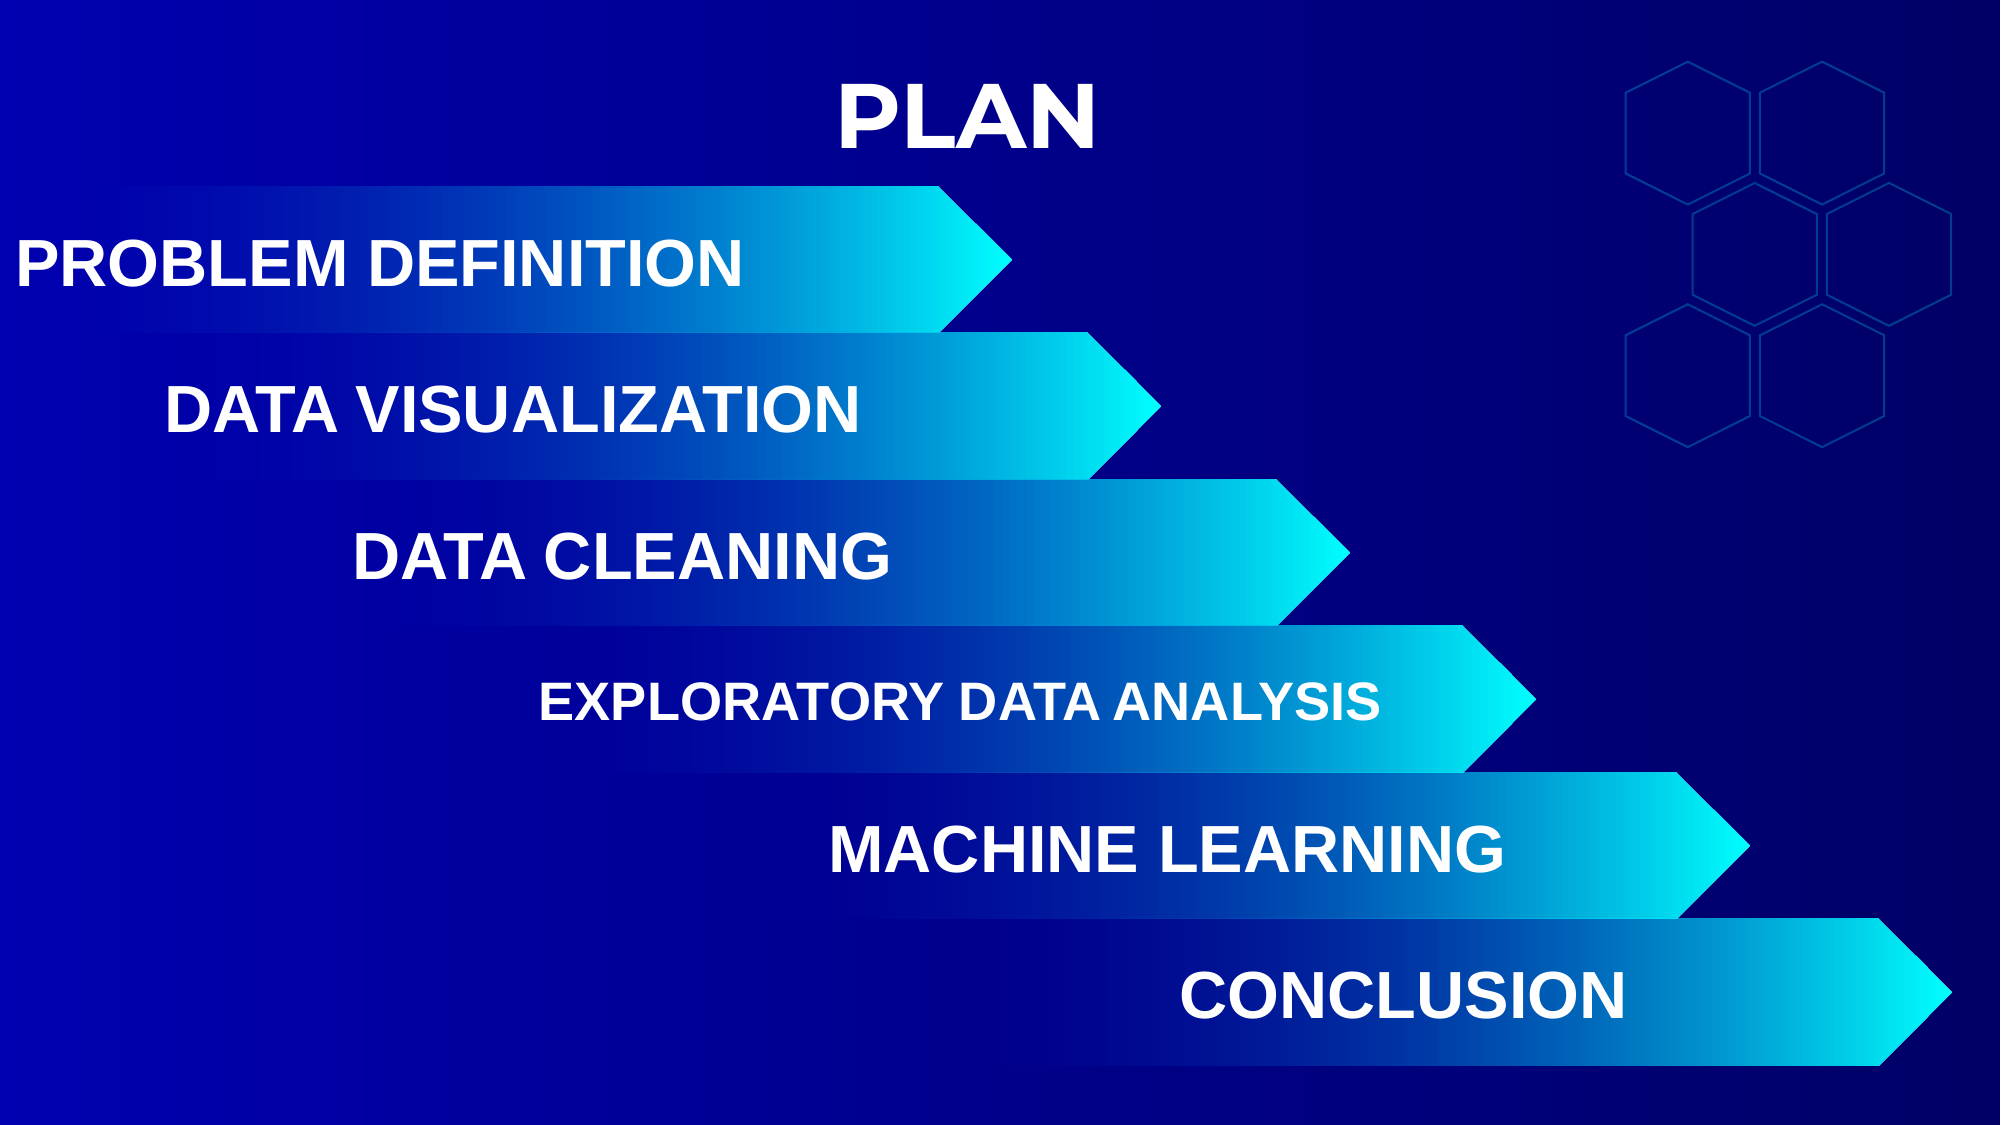

PLAN

PROBLEM DEFINITION
DATA VISUALIZATION
DATA CLEANING
EXPLORATORY DATA ANALYSIS
MACHINE LEARNING
CONCLUSION